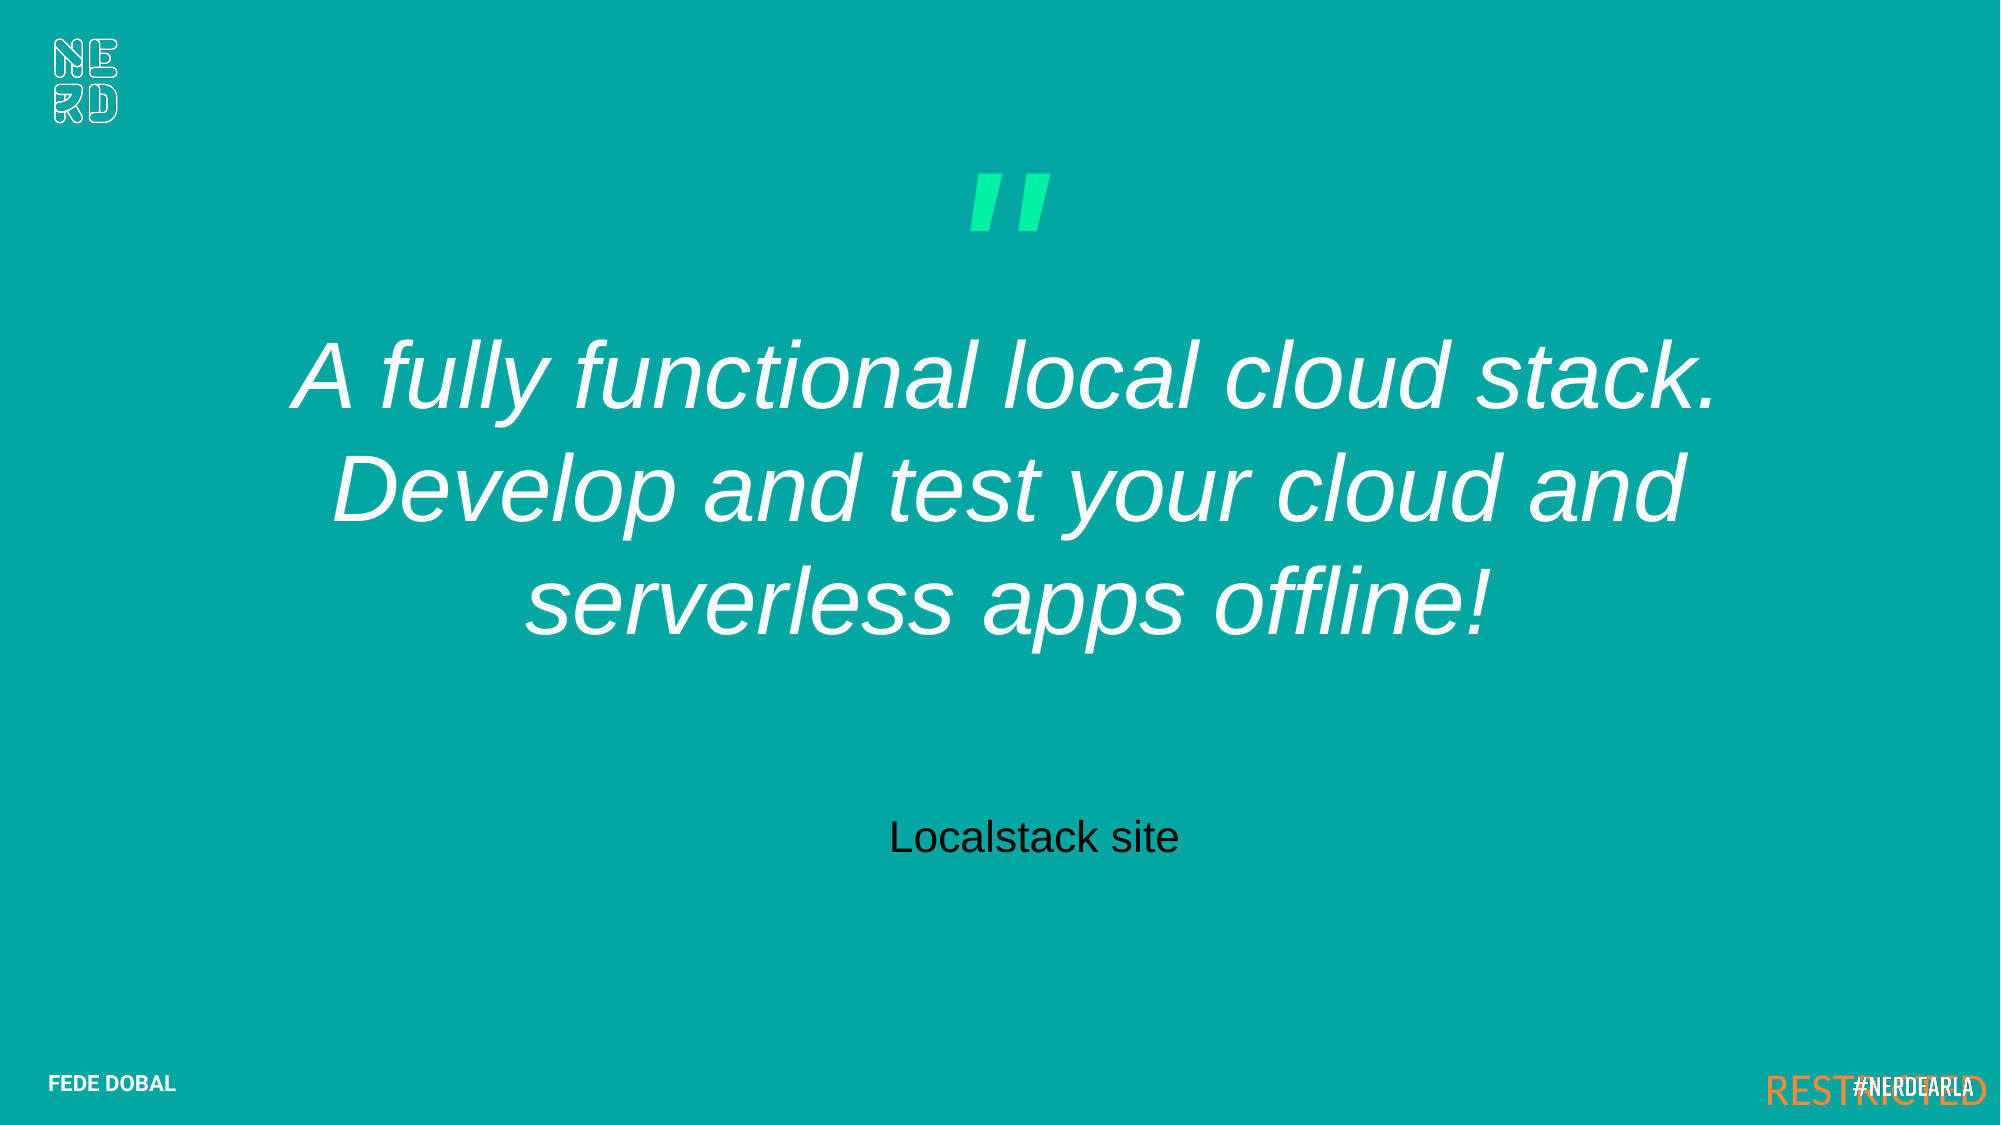

A fully functional local cloud stack. Develop and test your cloud and serverless apps offline!
Localstack site
FEDE DOBAL